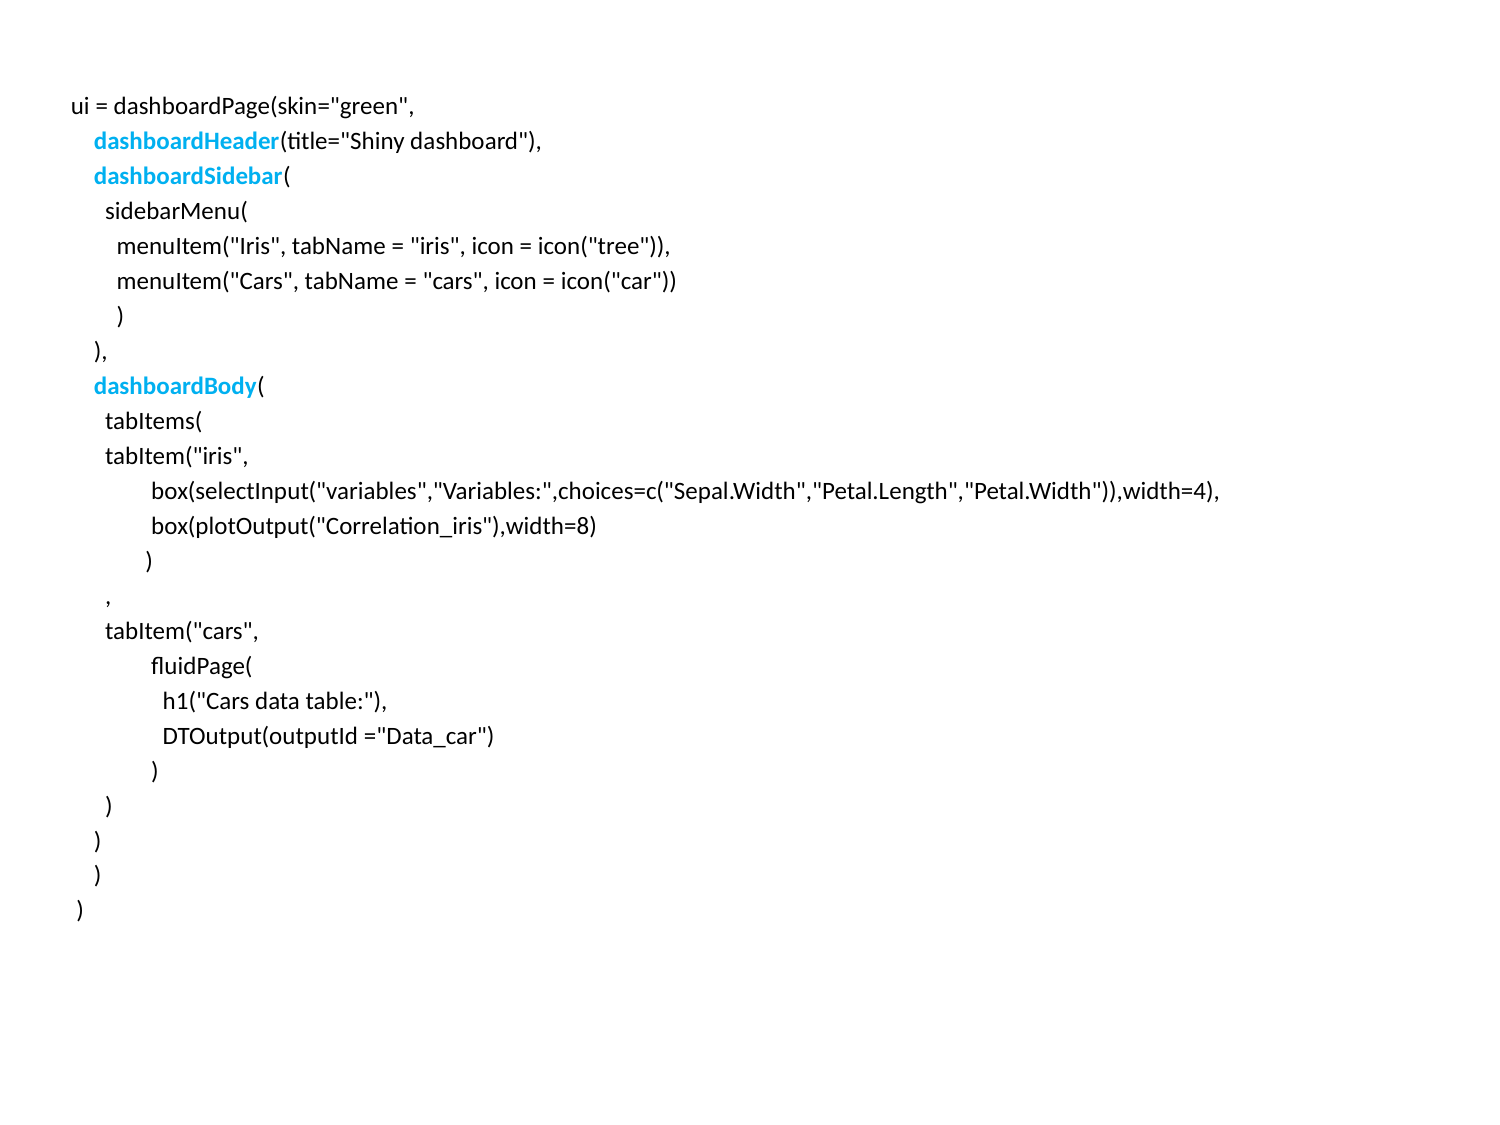

ui = dashboardPage(skin="green",
     dashboardHeader(title="Shiny dashboard"),
     dashboardSidebar(
       sidebarMenu(
         menuItem("Iris", tabName = "iris", icon = icon("tree")),
         menuItem("Cars", tabName = "cars", icon = icon("car"))
         )
     ),
     dashboardBody(
       tabItems(
       tabItem("iris",
               box(selectInput("variables","Variables:",choices=c("Sepal.Width","Petal.Length","Petal.Width")),width=4),
               box(plotOutput("Correlation_iris"),width=8)
              )
       ,
       tabItem("cars",
               fluidPage(
                 h1("Cars data table:"),
                 DTOutput(outputId ="Data_car")
               )
       )
     )
     )
  )